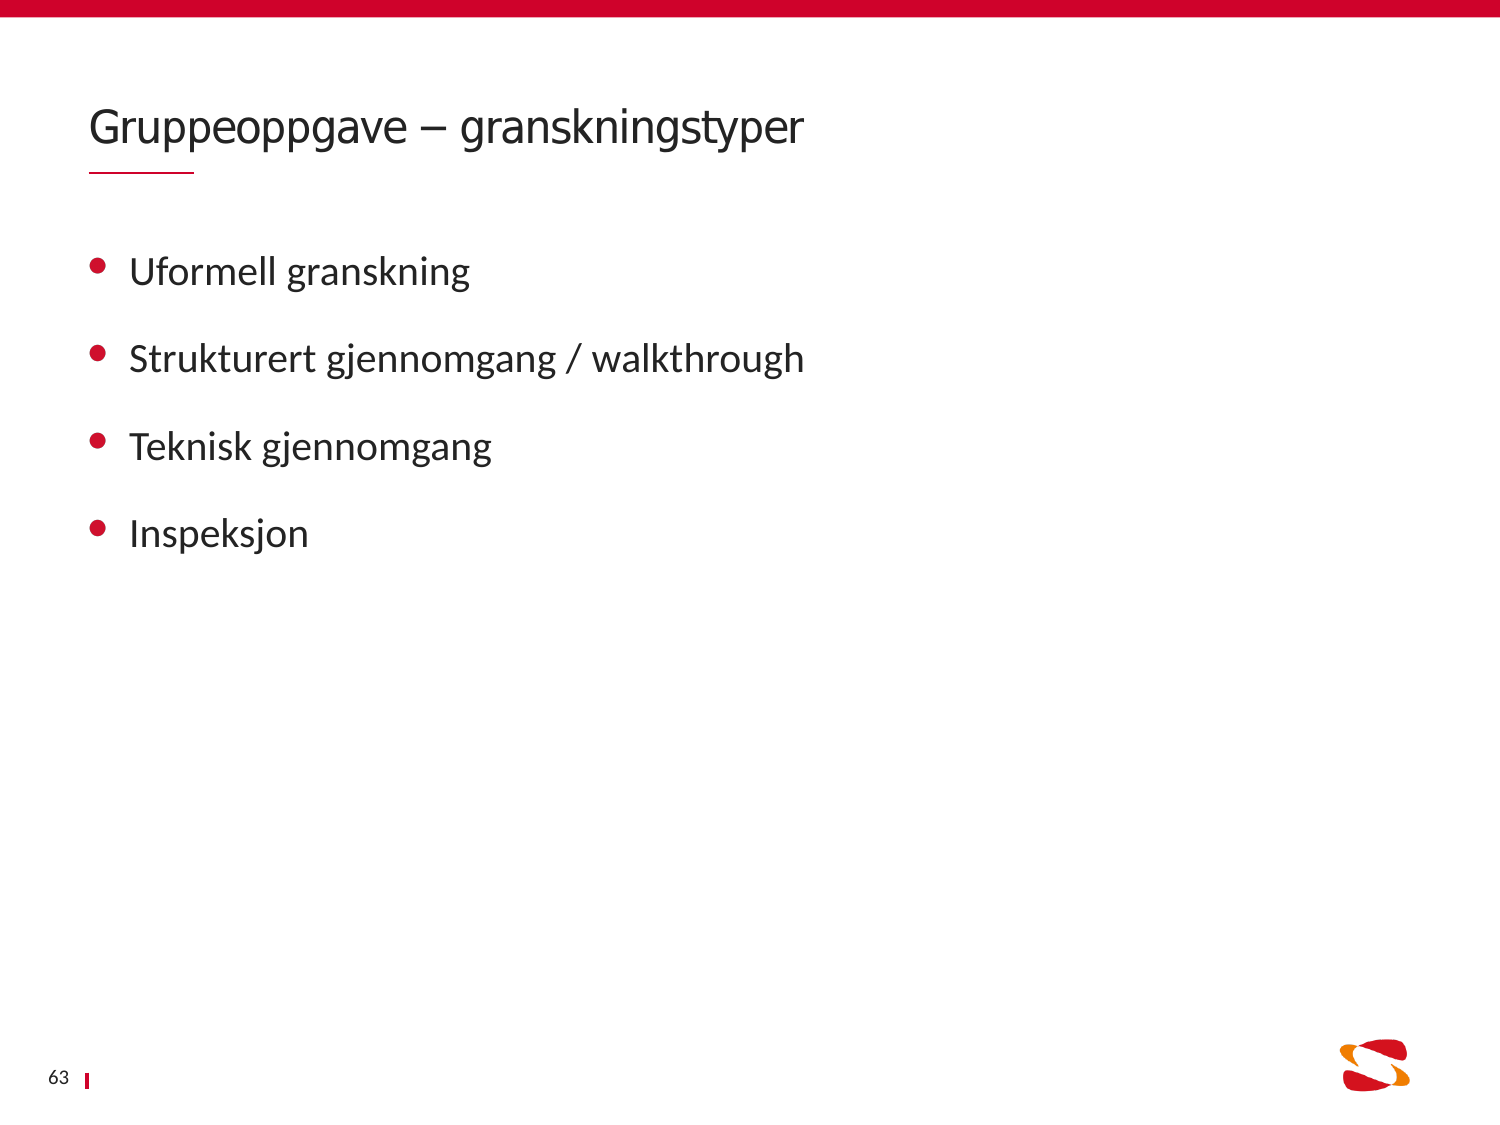

# Gruppeoppgave – granskningstyper
Uformell granskning
Strukturert gjennomgang / walkthrough
Teknisk gjennomgang
Inspeksjon

63